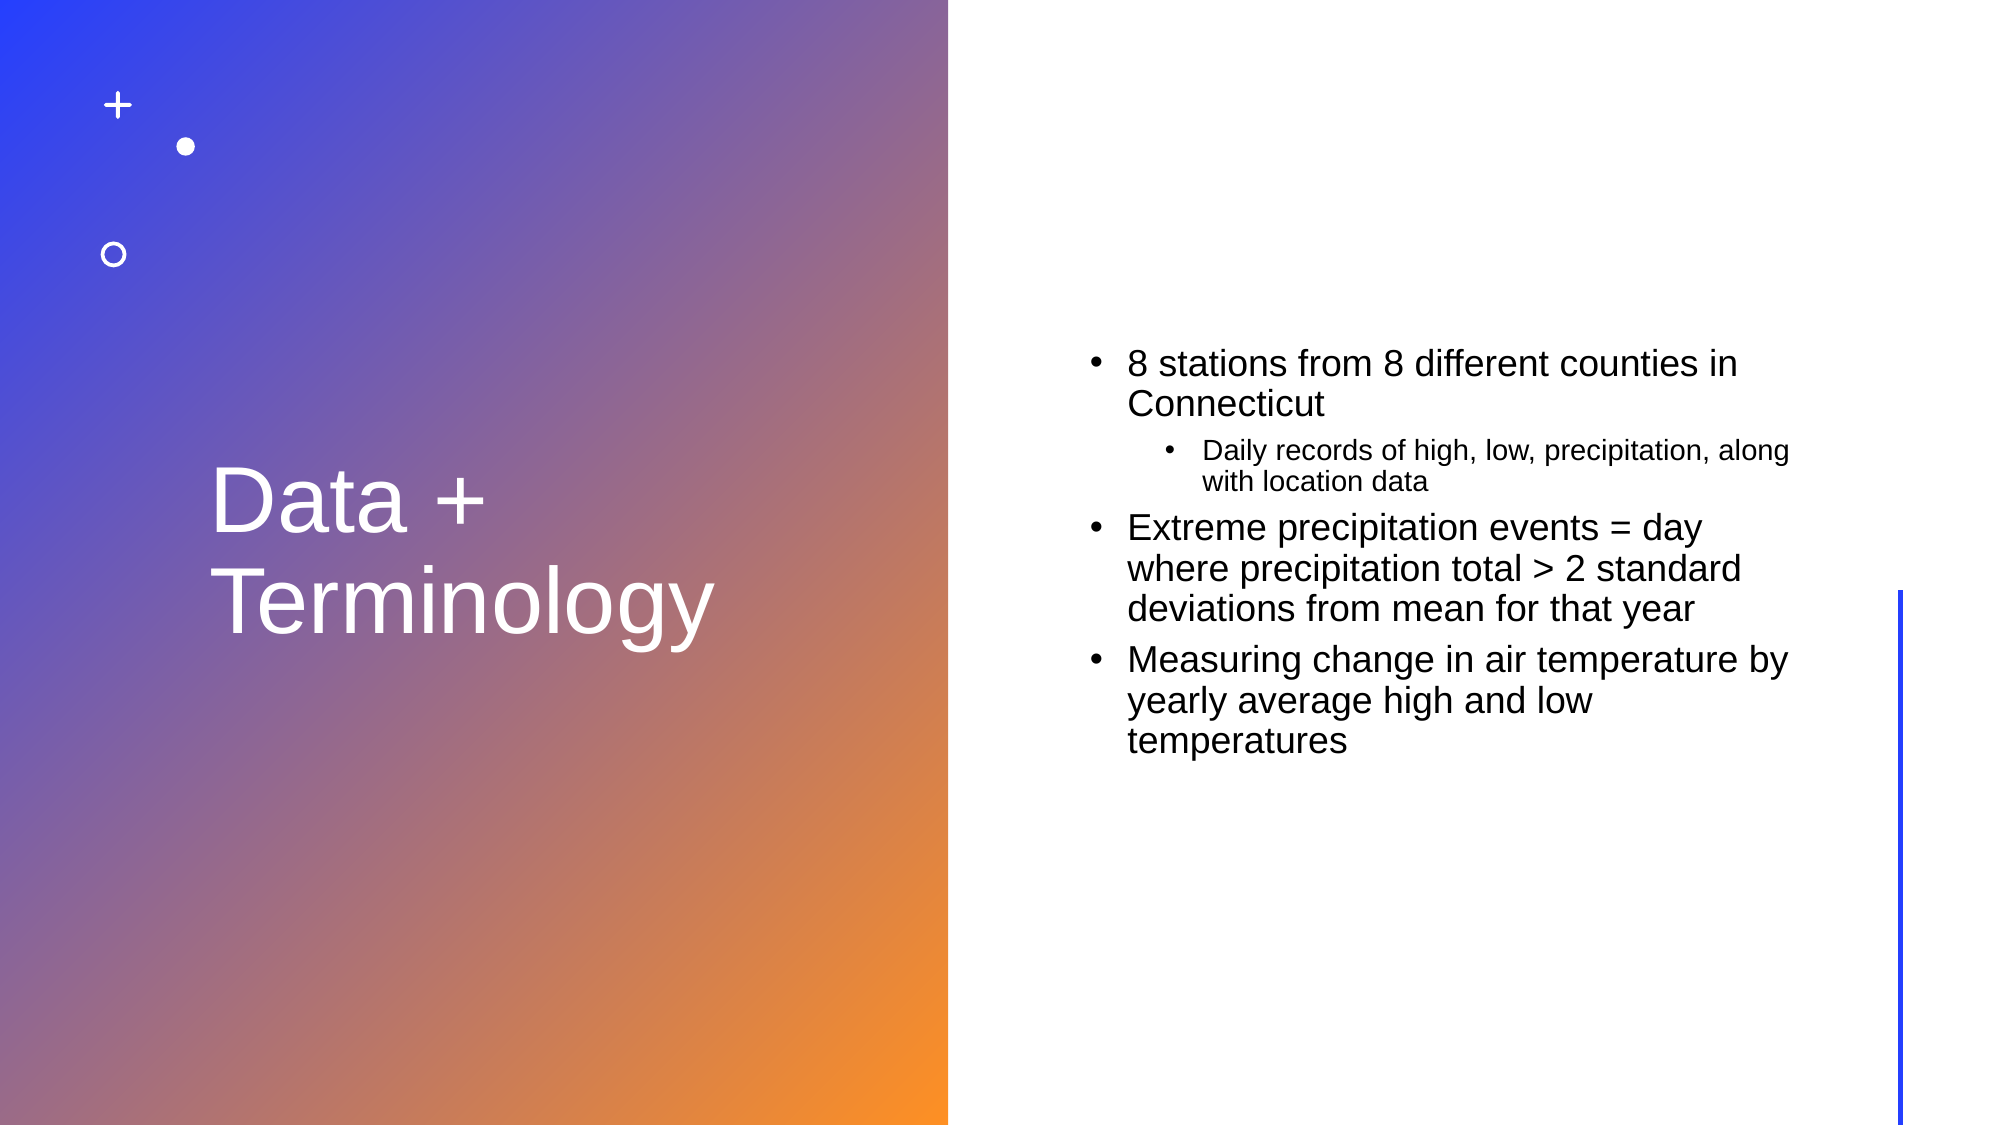

# Data + Terminology
8 stations from 8 different counties in Connecticut
Daily records of high, low, precipitation, along with location data
Extreme precipitation events = day where precipitation total > 2 standard deviations from mean for that year
Measuring change in air temperature by yearly average high and low temperatures